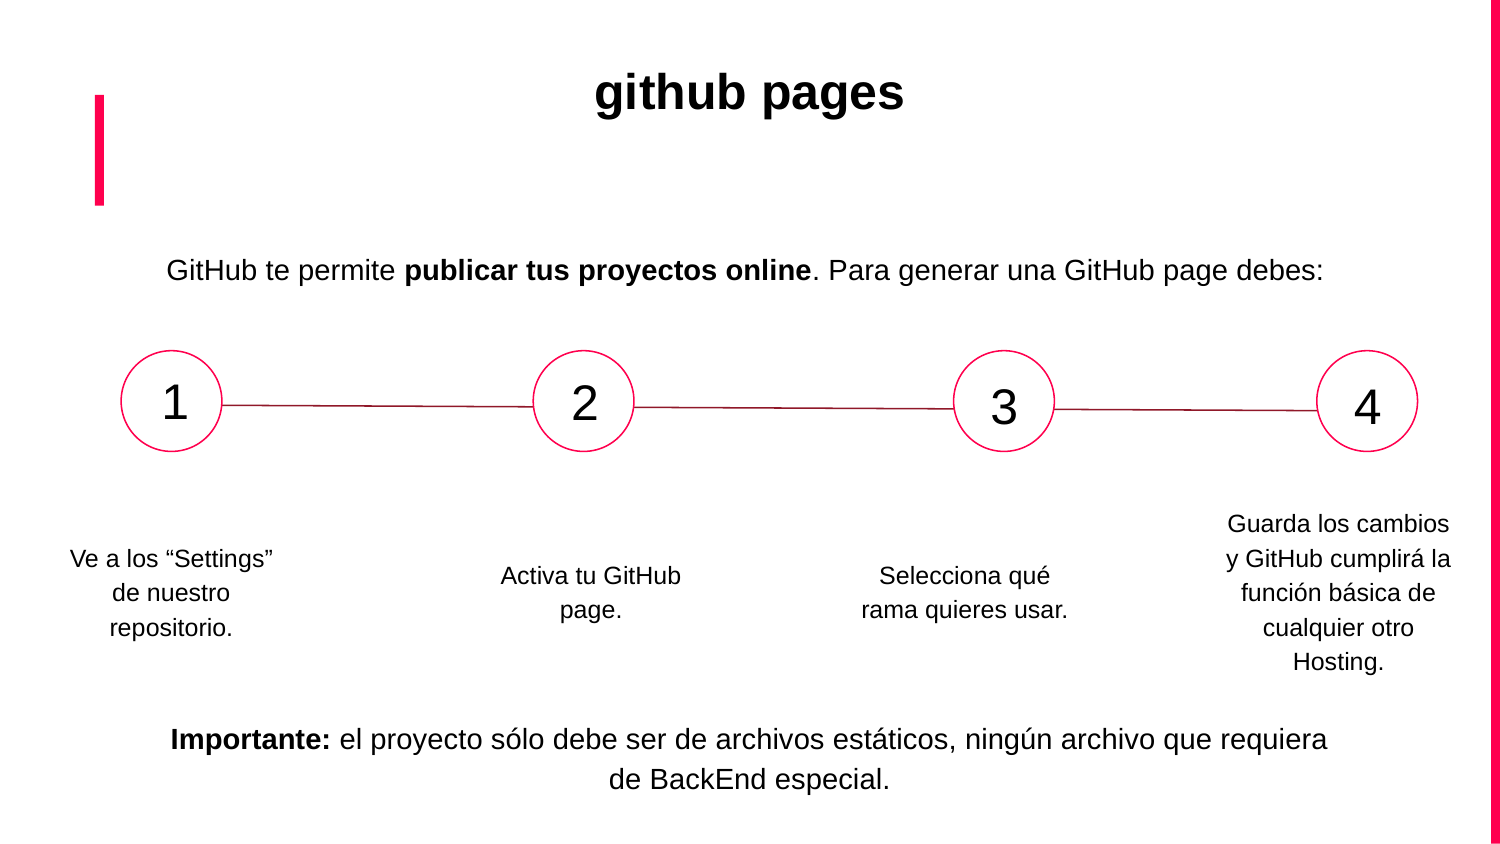

github pages

GitHub te permite publicar tus proyectos online. Para generar una GitHub page debes:

1
2
3
4
Ve a los “Settings” de nuestro repositorio.
Activa tu GitHub page.
Guarda los cambios y GitHub cumplirá la función básica de cualquier otro Hosting.
Selecciona qué rama quieres usar.
Importante: el proyecto sólo debe ser de archivos estáticos, ningún archivo que requiera de BackEnd especial.